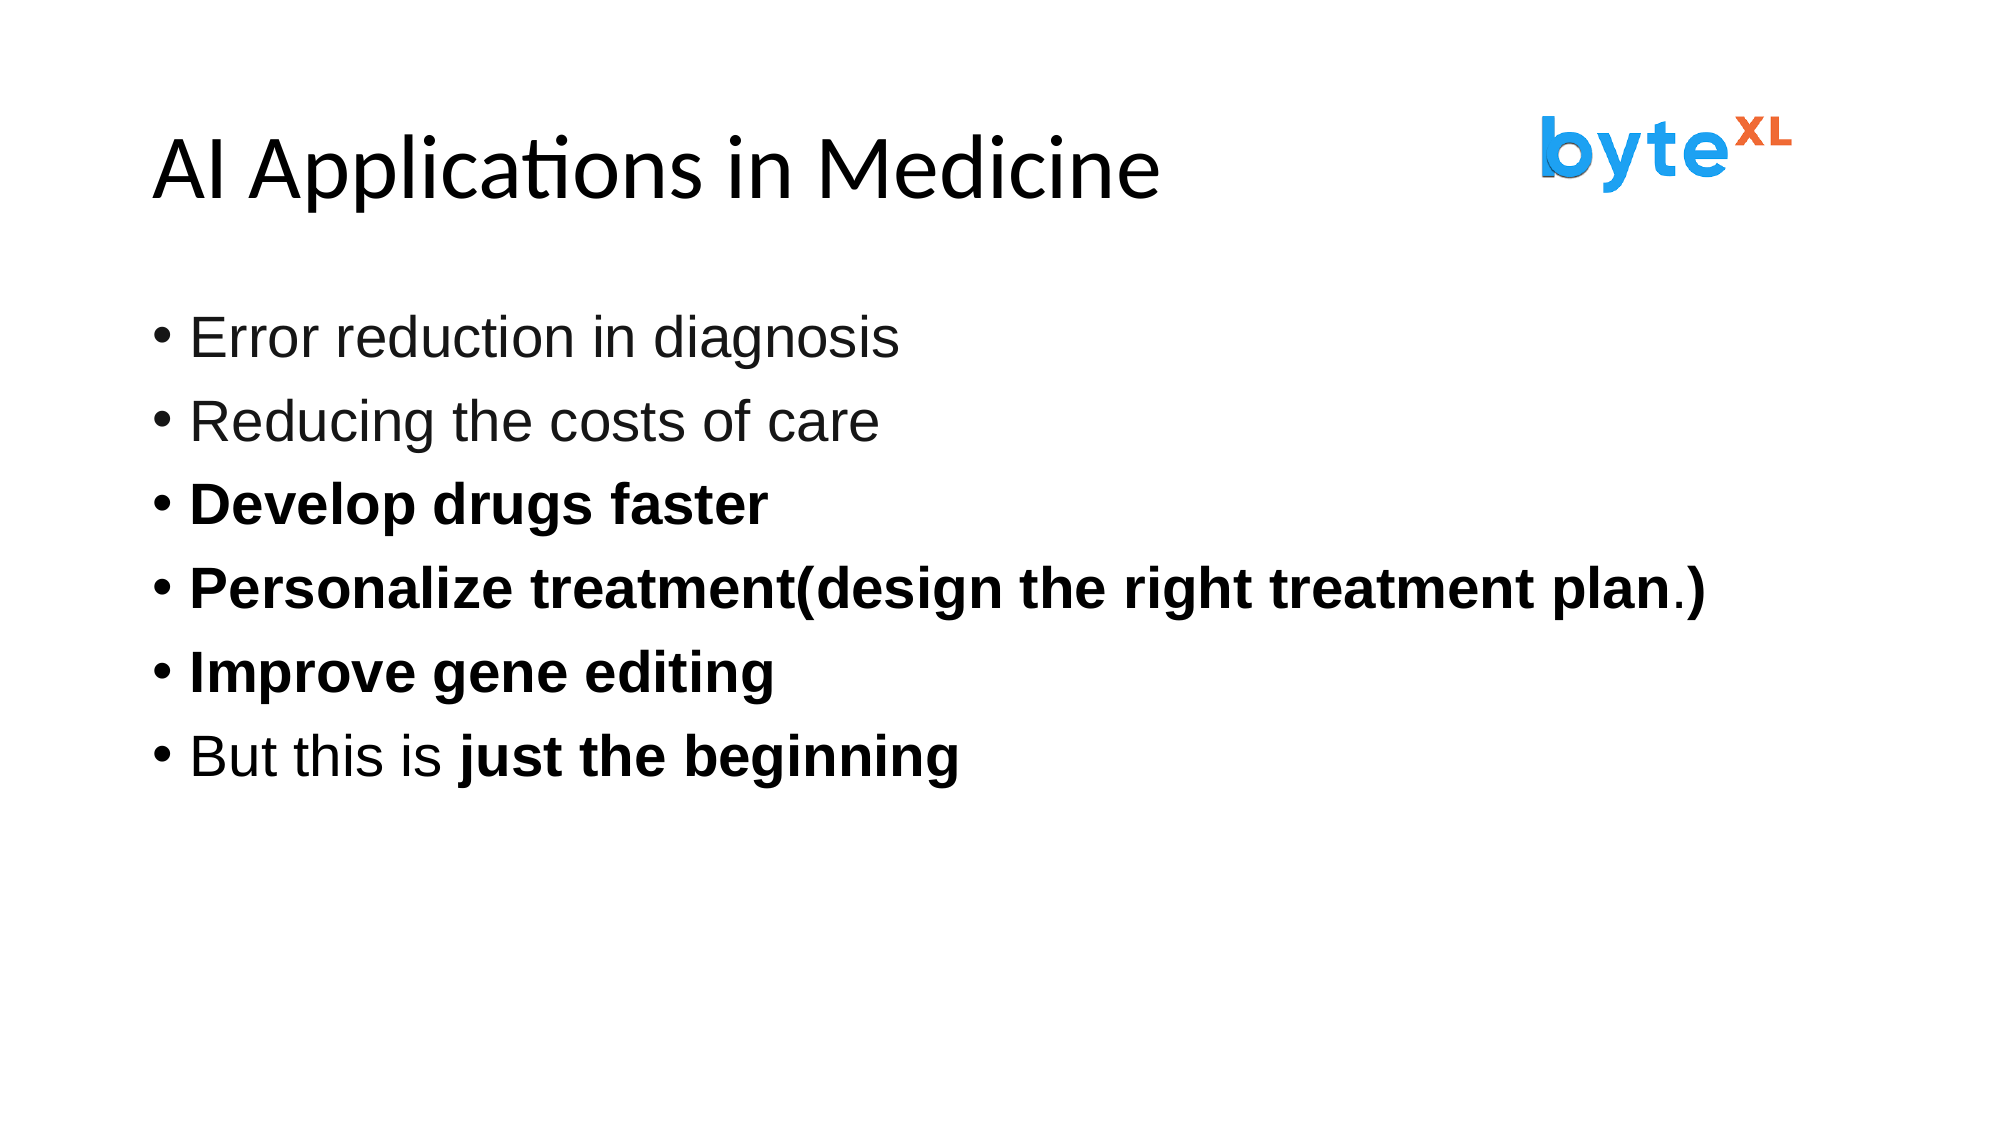

# AI Applications in Medicine
Error reduction in diagnosis
Reducing the costs of care
Develop drugs faster
Personalize treatment(design the right treatment plan.)
Improve gene editing
But this is just the beginning